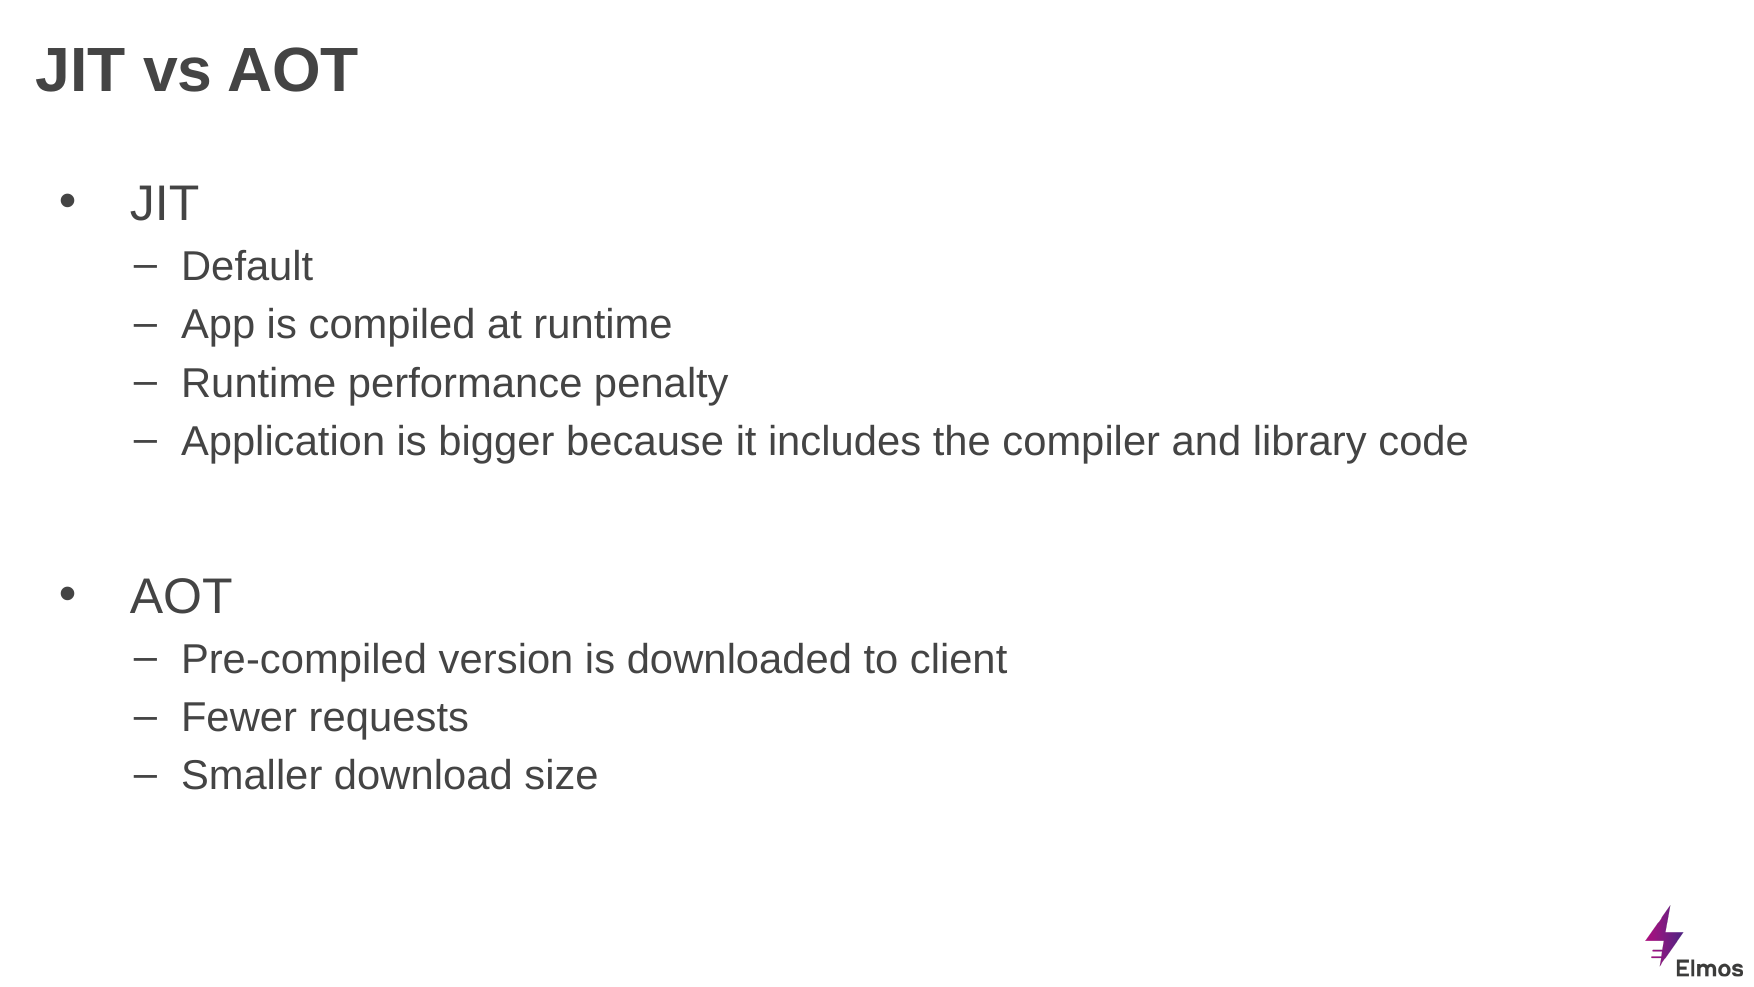

# JIT vs AOT
JIT
Default
App is compiled at runtime
Runtime performance penalty
Application is bigger because it includes the compiler and library code

AOT
Pre-compiled version is downloaded to client
Fewer requests
Smaller download size